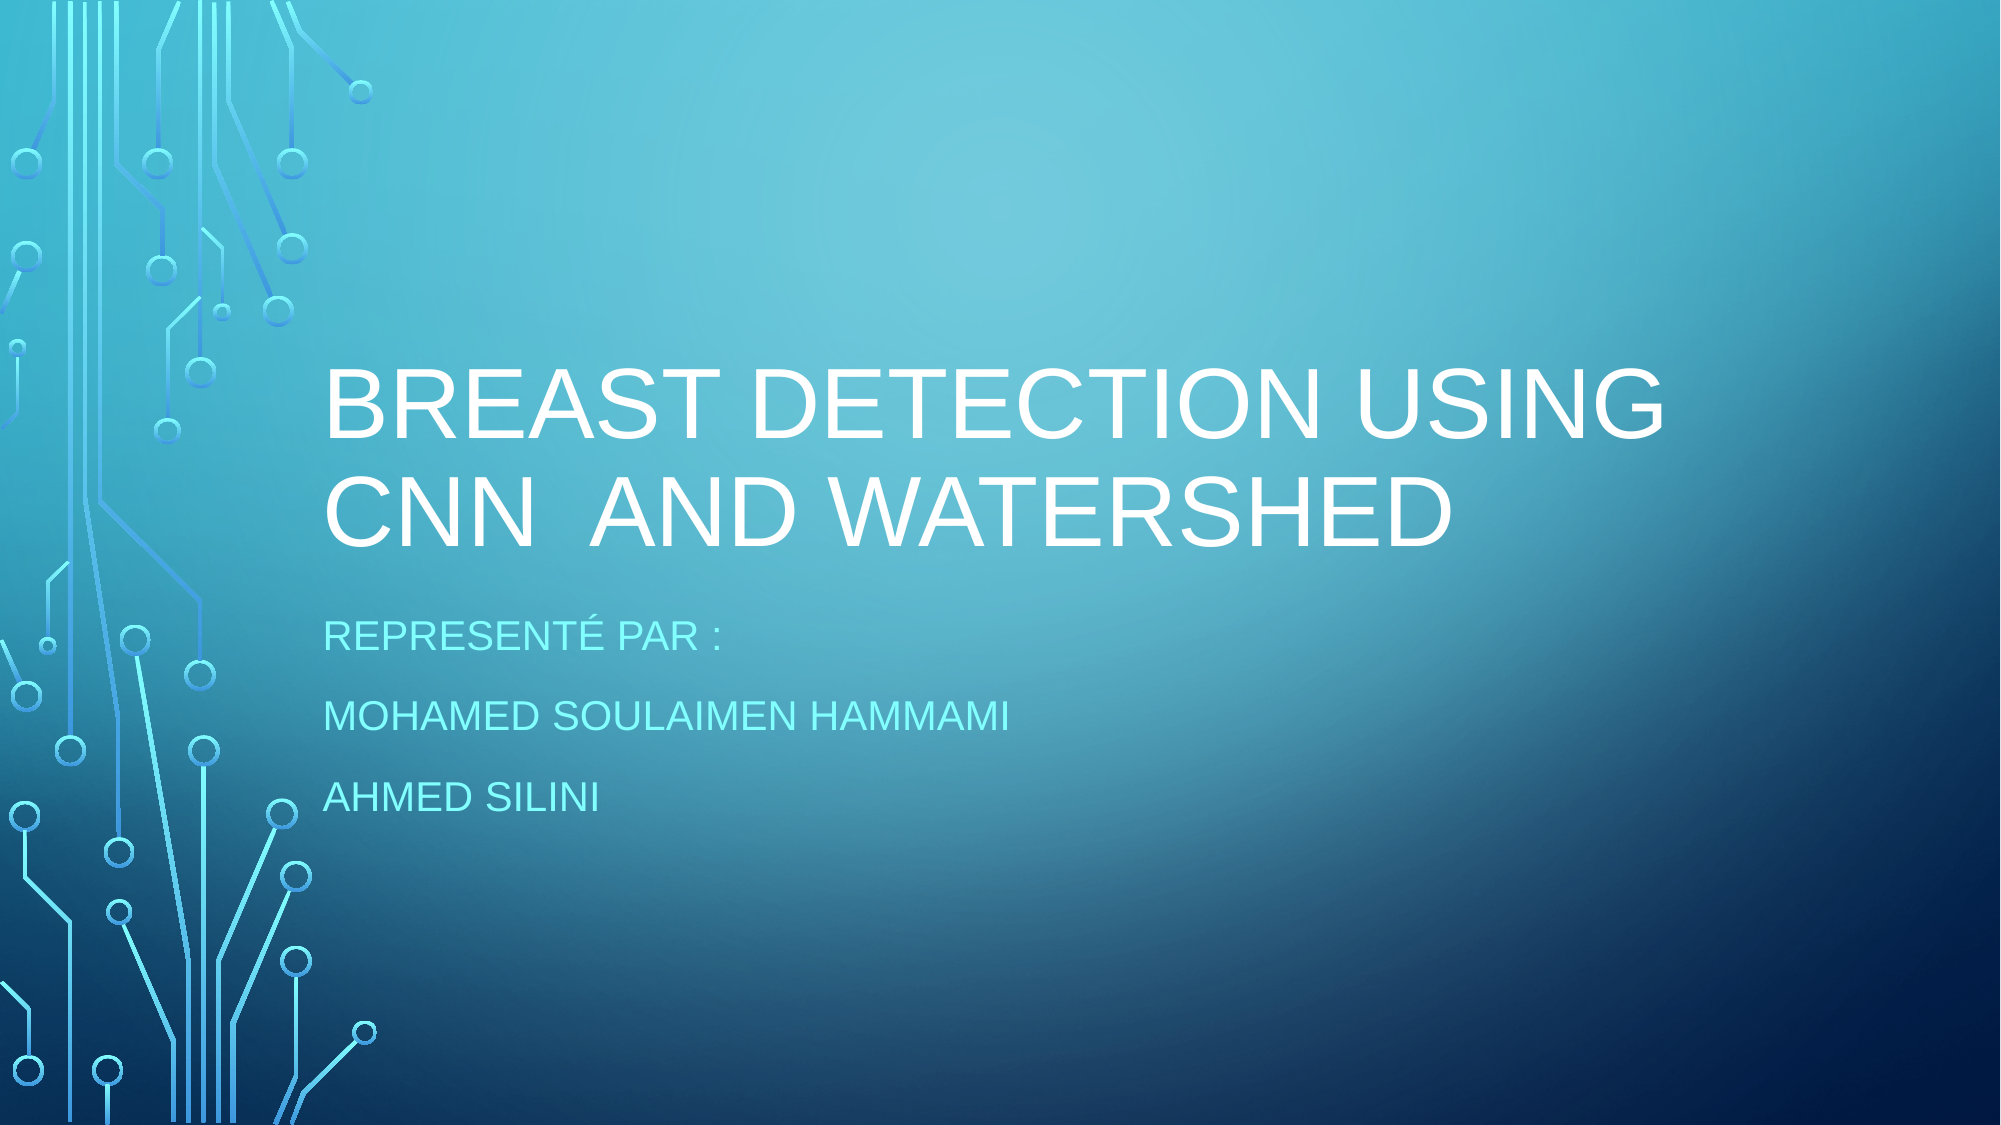

# Breast detection using CNN  and watershed
Representé par :
Mohamed Soulaimen Hammami
Ahmed Silini